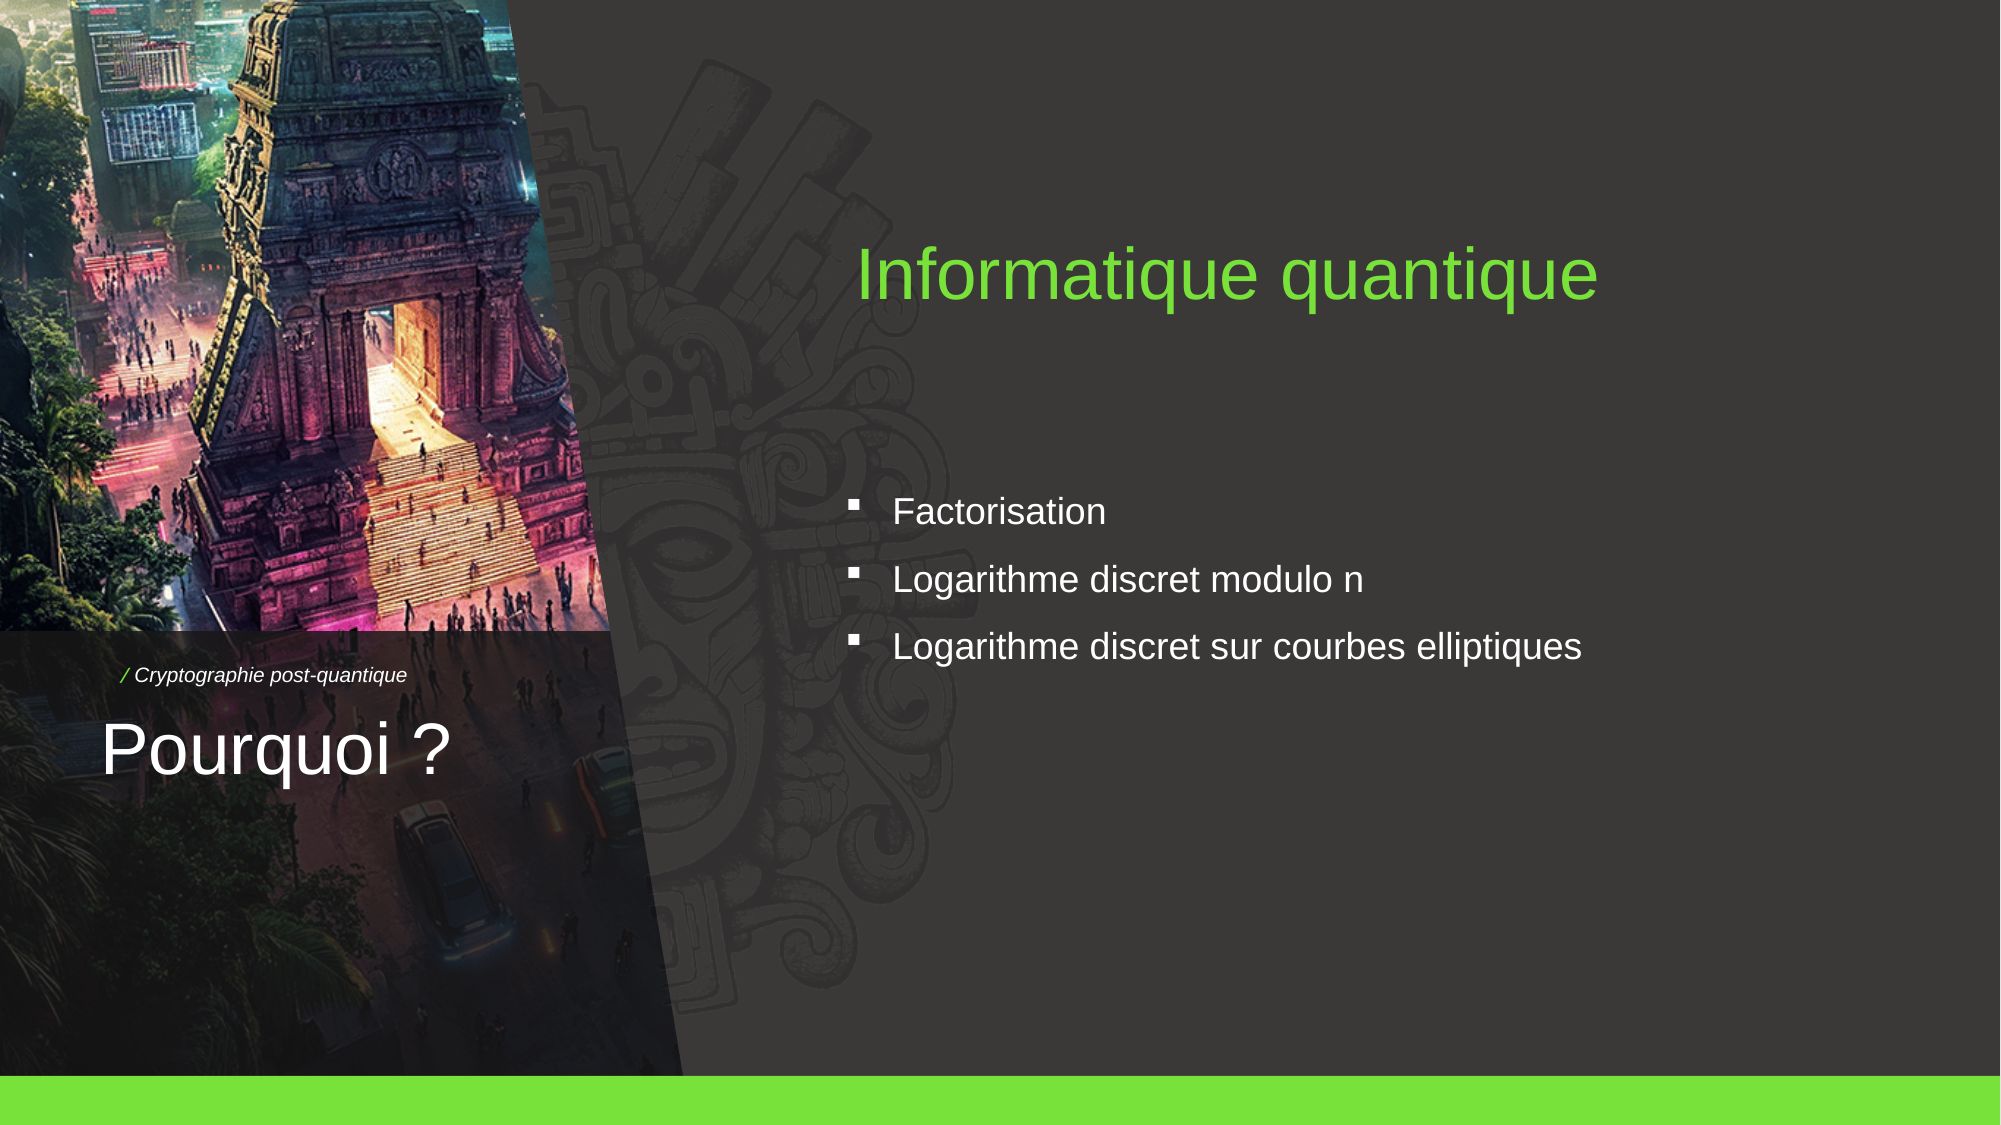

Informatique quantique
Factorisation
Logarithme discret modulo n
Logarithme discret sur courbes elliptiques
/ Cryptographie post-quantique
Pourquoi ?